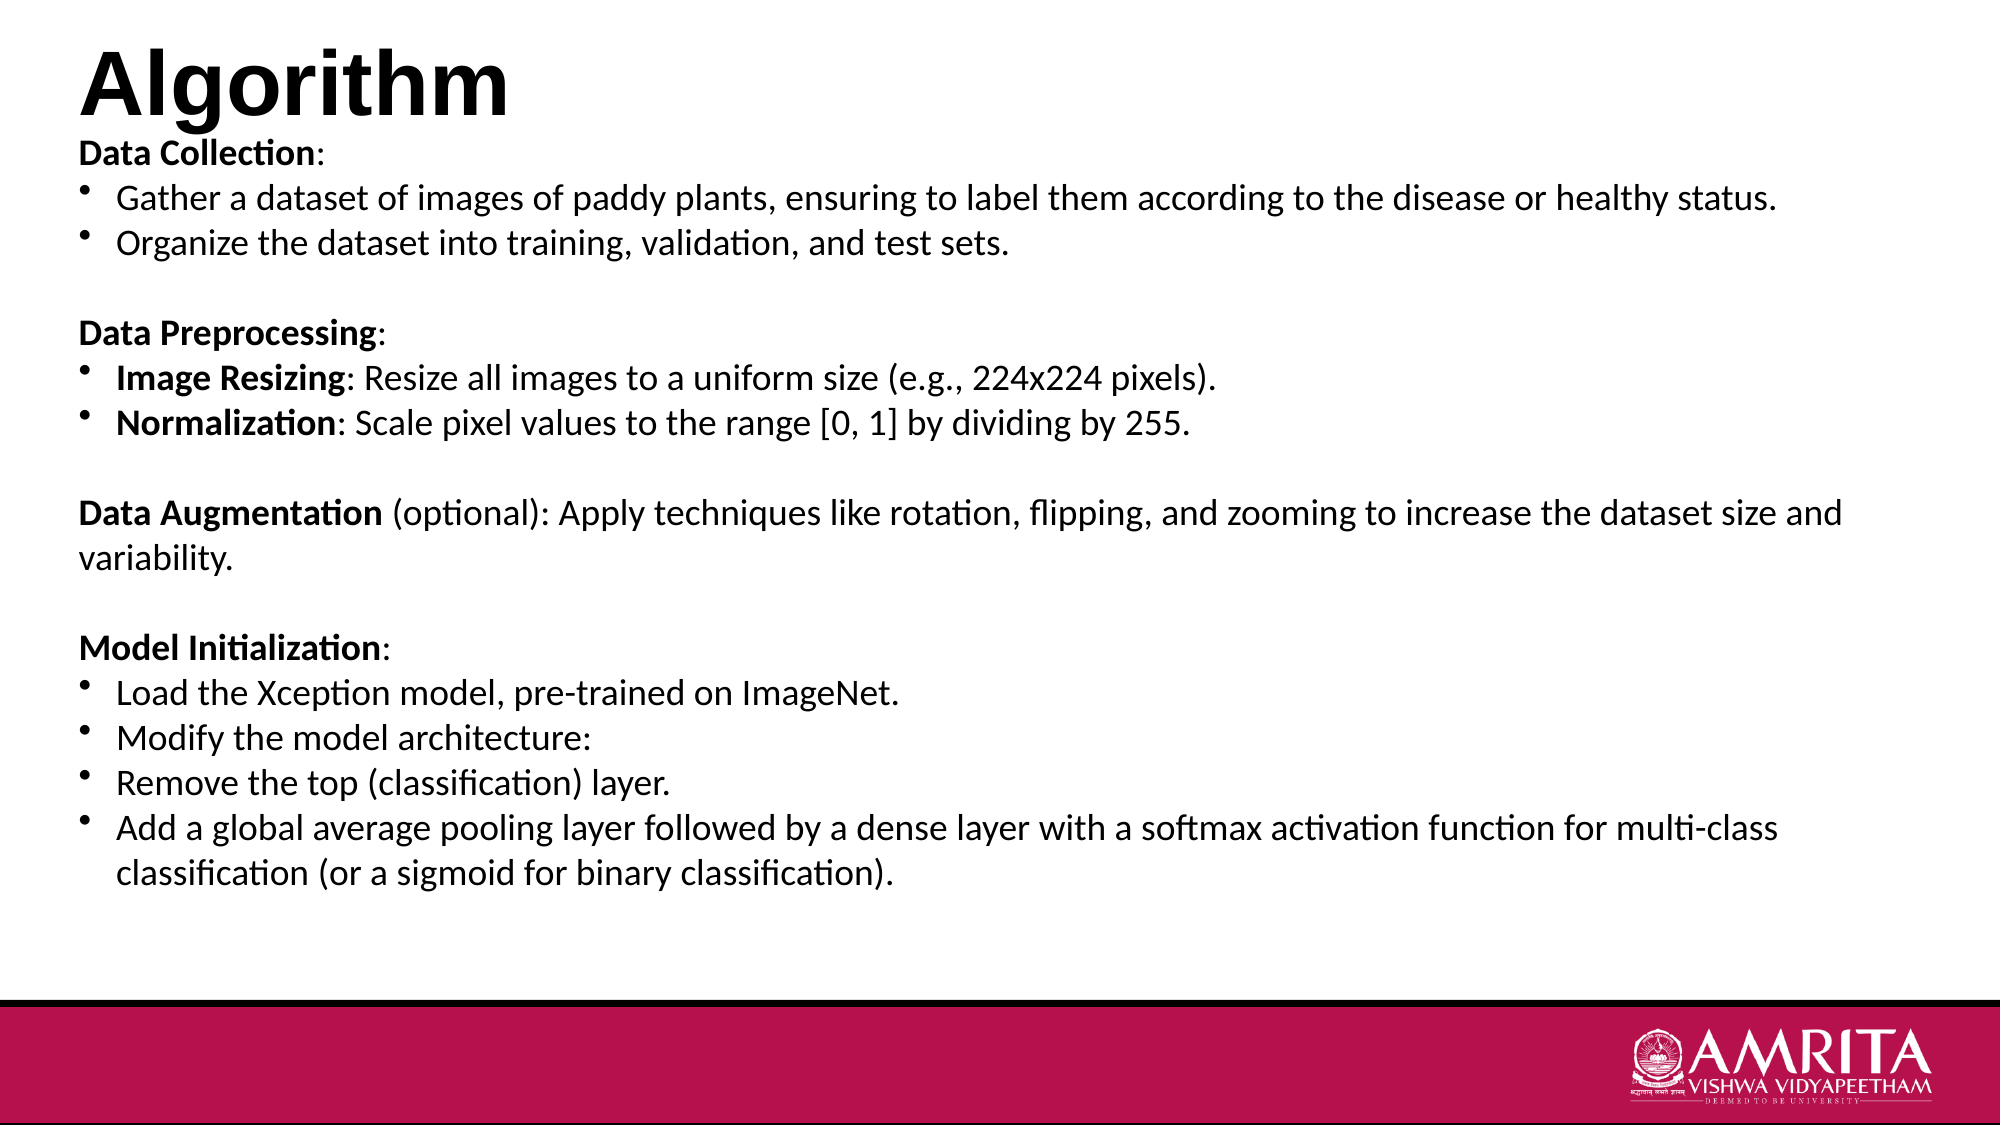

Algorithm
Data Collection:
Gather a dataset of images of paddy plants, ensuring to label them according to the disease or healthy status.
Organize the dataset into training, validation, and test sets.

Data Preprocessing:
Image Resizing: Resize all images to a uniform size (e.g., 224x224 pixels).
Normalization: Scale pixel values to the range [0, 1] by dividing by 255.

Data Augmentation (optional): Apply techniques like rotation, flipping, and zooming to increase the dataset size and variability.

Model Initialization:
Load the Xception model, pre-trained on ImageNet.
Modify the model architecture:
Remove the top (classification) layer.
Add a global average pooling layer followed by a dense layer with a softmax activation function for multi-class classification (or a sigmoid for binary classification).